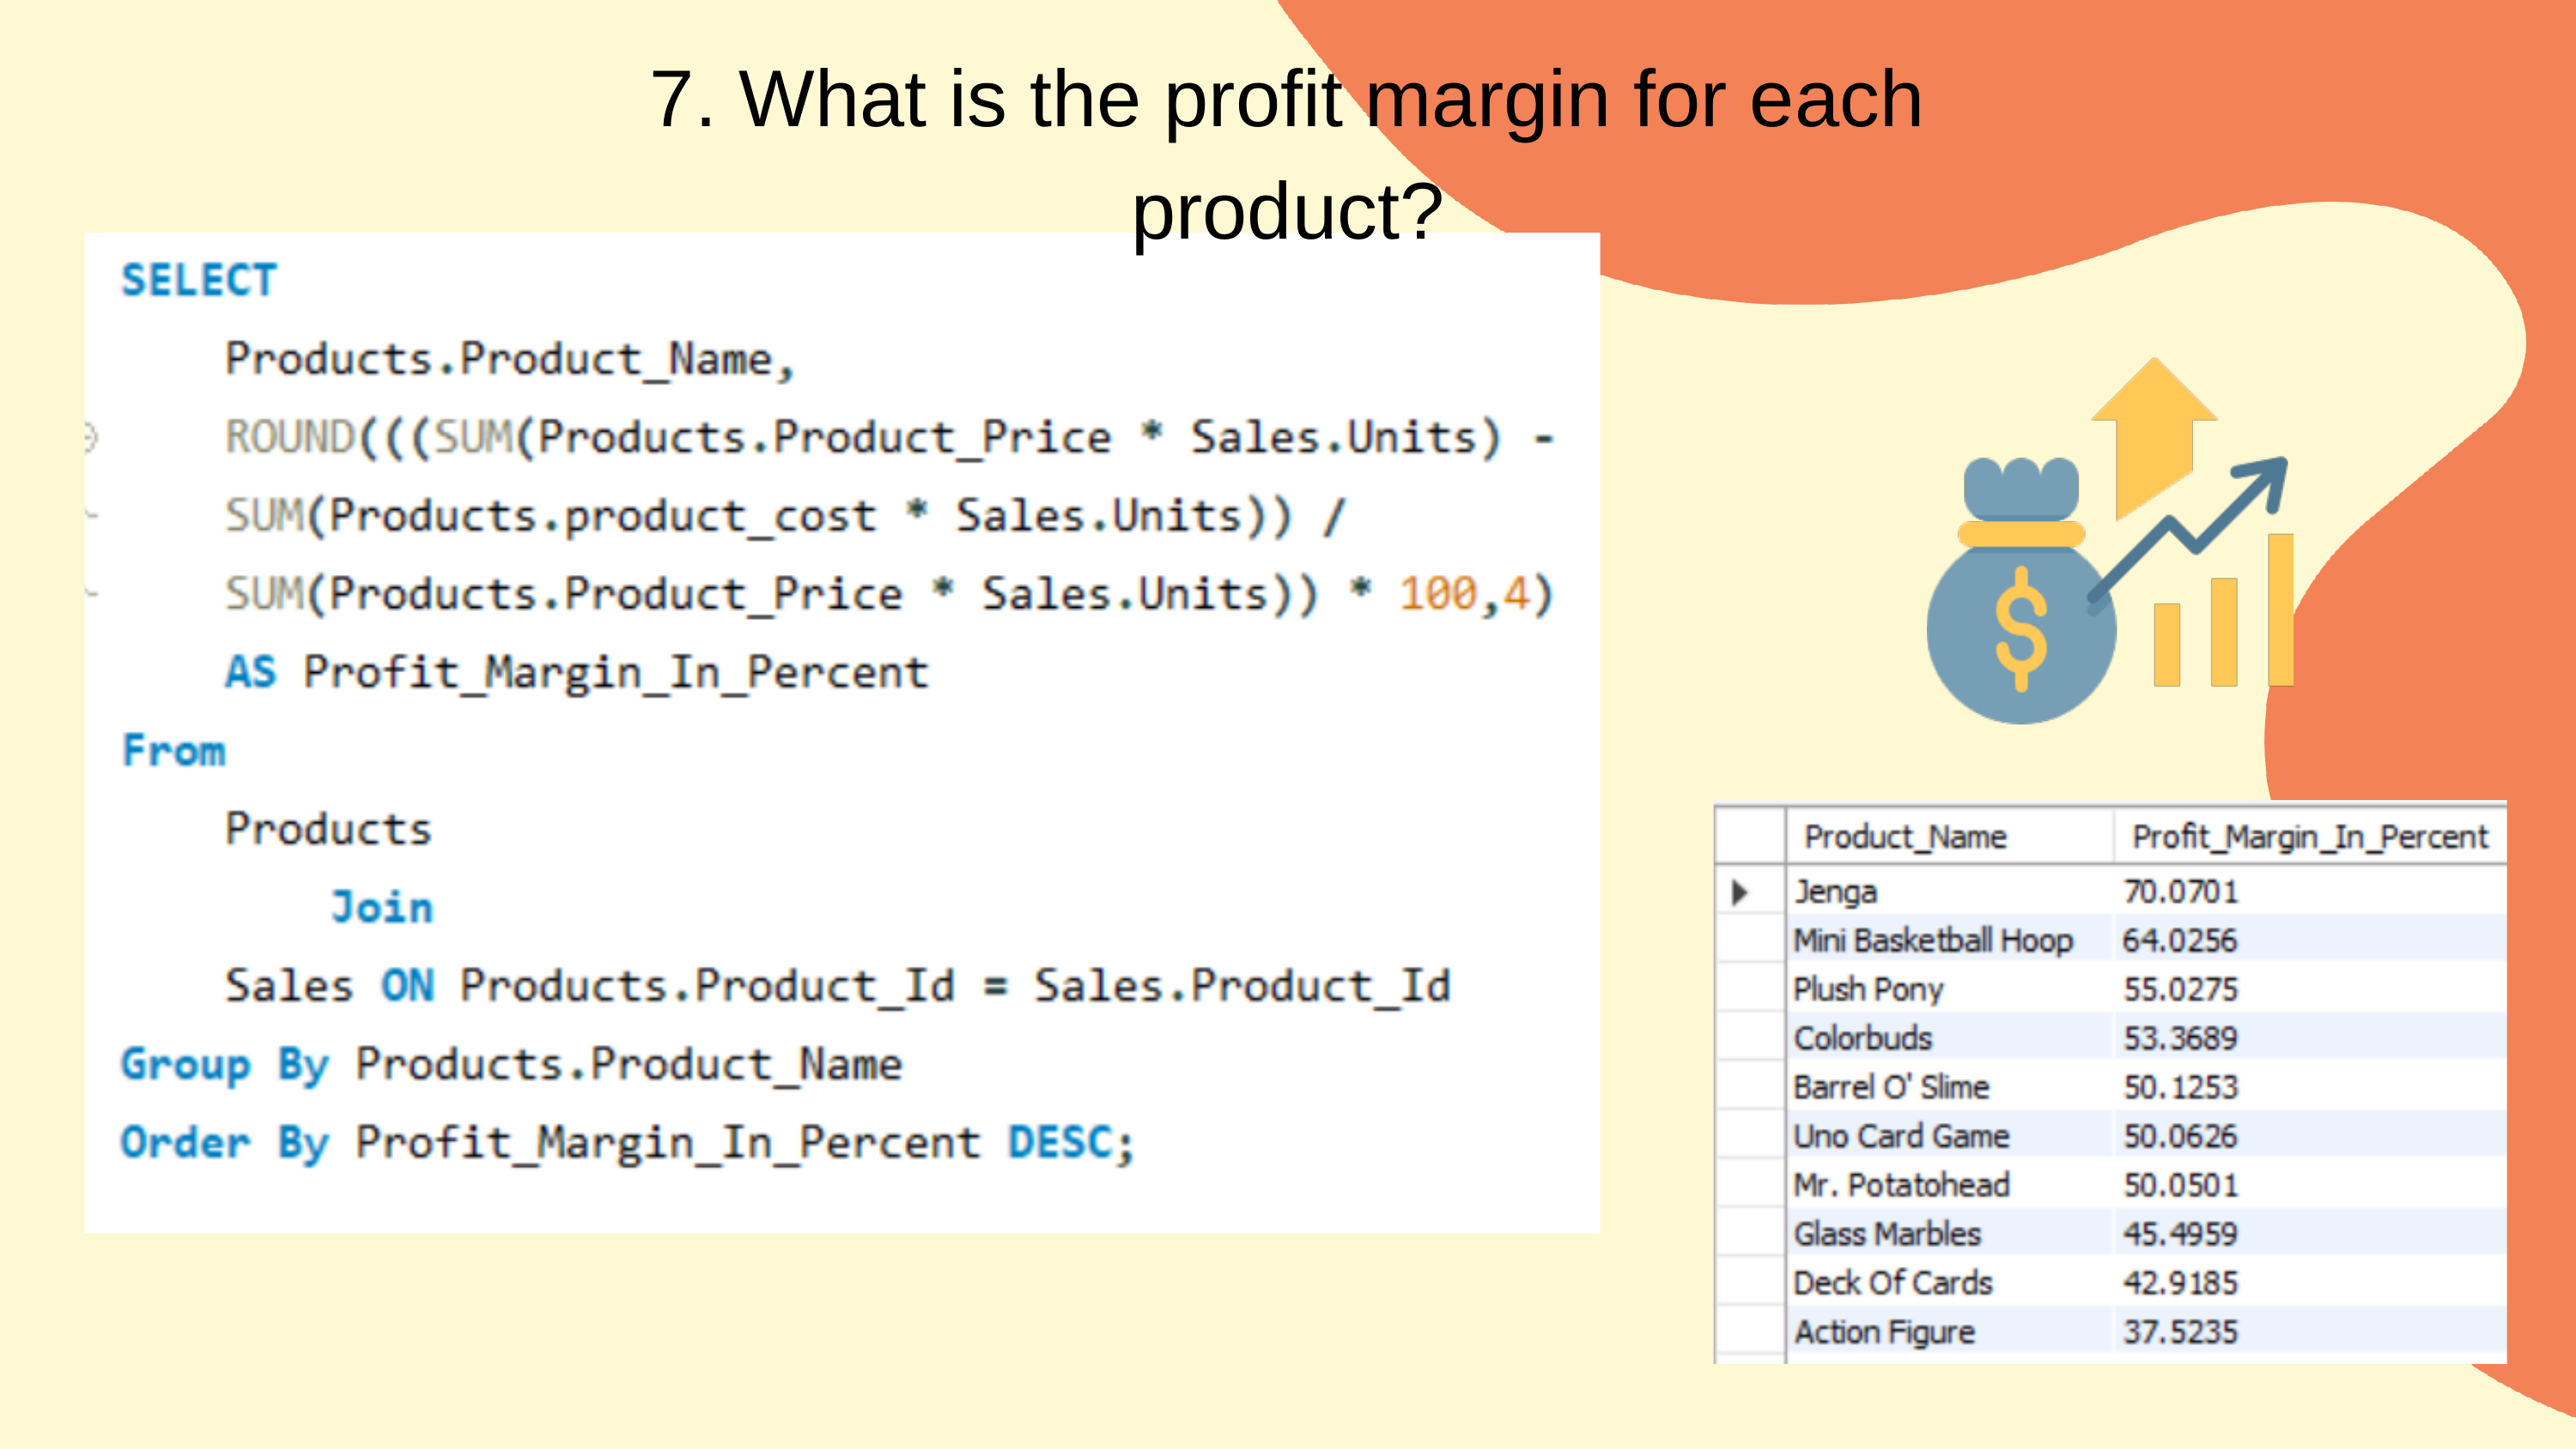

7. What is the profit margin for each product?